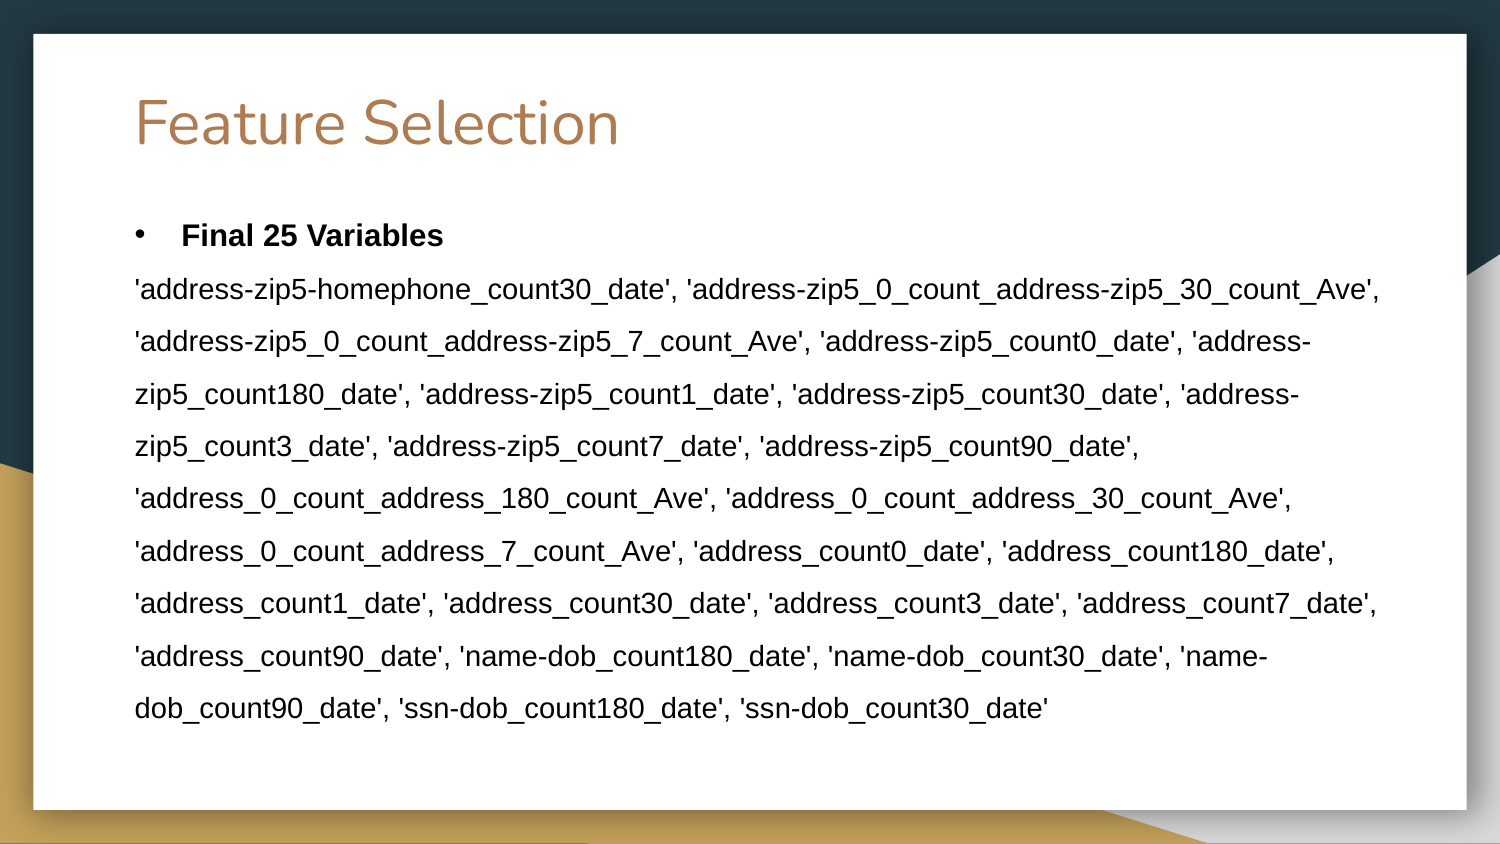

# Feature Selection
Final 25 Variables
'address-zip5-homephone_count30_date', 'address-zip5_0_count_address-zip5_30_count_Ave', 'address-zip5_0_count_address-zip5_7_count_Ave', 'address-zip5_count0_date', 'address-zip5_count180_date', 'address-zip5_count1_date', 'address-zip5_count30_date', 'address-zip5_count3_date', 'address-zip5_count7_date', 'address-zip5_count90_date', 'address_0_count_address_180_count_Ave', 'address_0_count_address_30_count_Ave', 'address_0_count_address_7_count_Ave', 'address_count0_date', 'address_count180_date', 'address_count1_date', 'address_count30_date', 'address_count3_date', 'address_count7_date', 'address_count90_date', 'name-dob_count180_date', 'name-dob_count30_date', 'name-dob_count90_date', 'ssn-dob_count180_date', 'ssn-dob_count30_date'